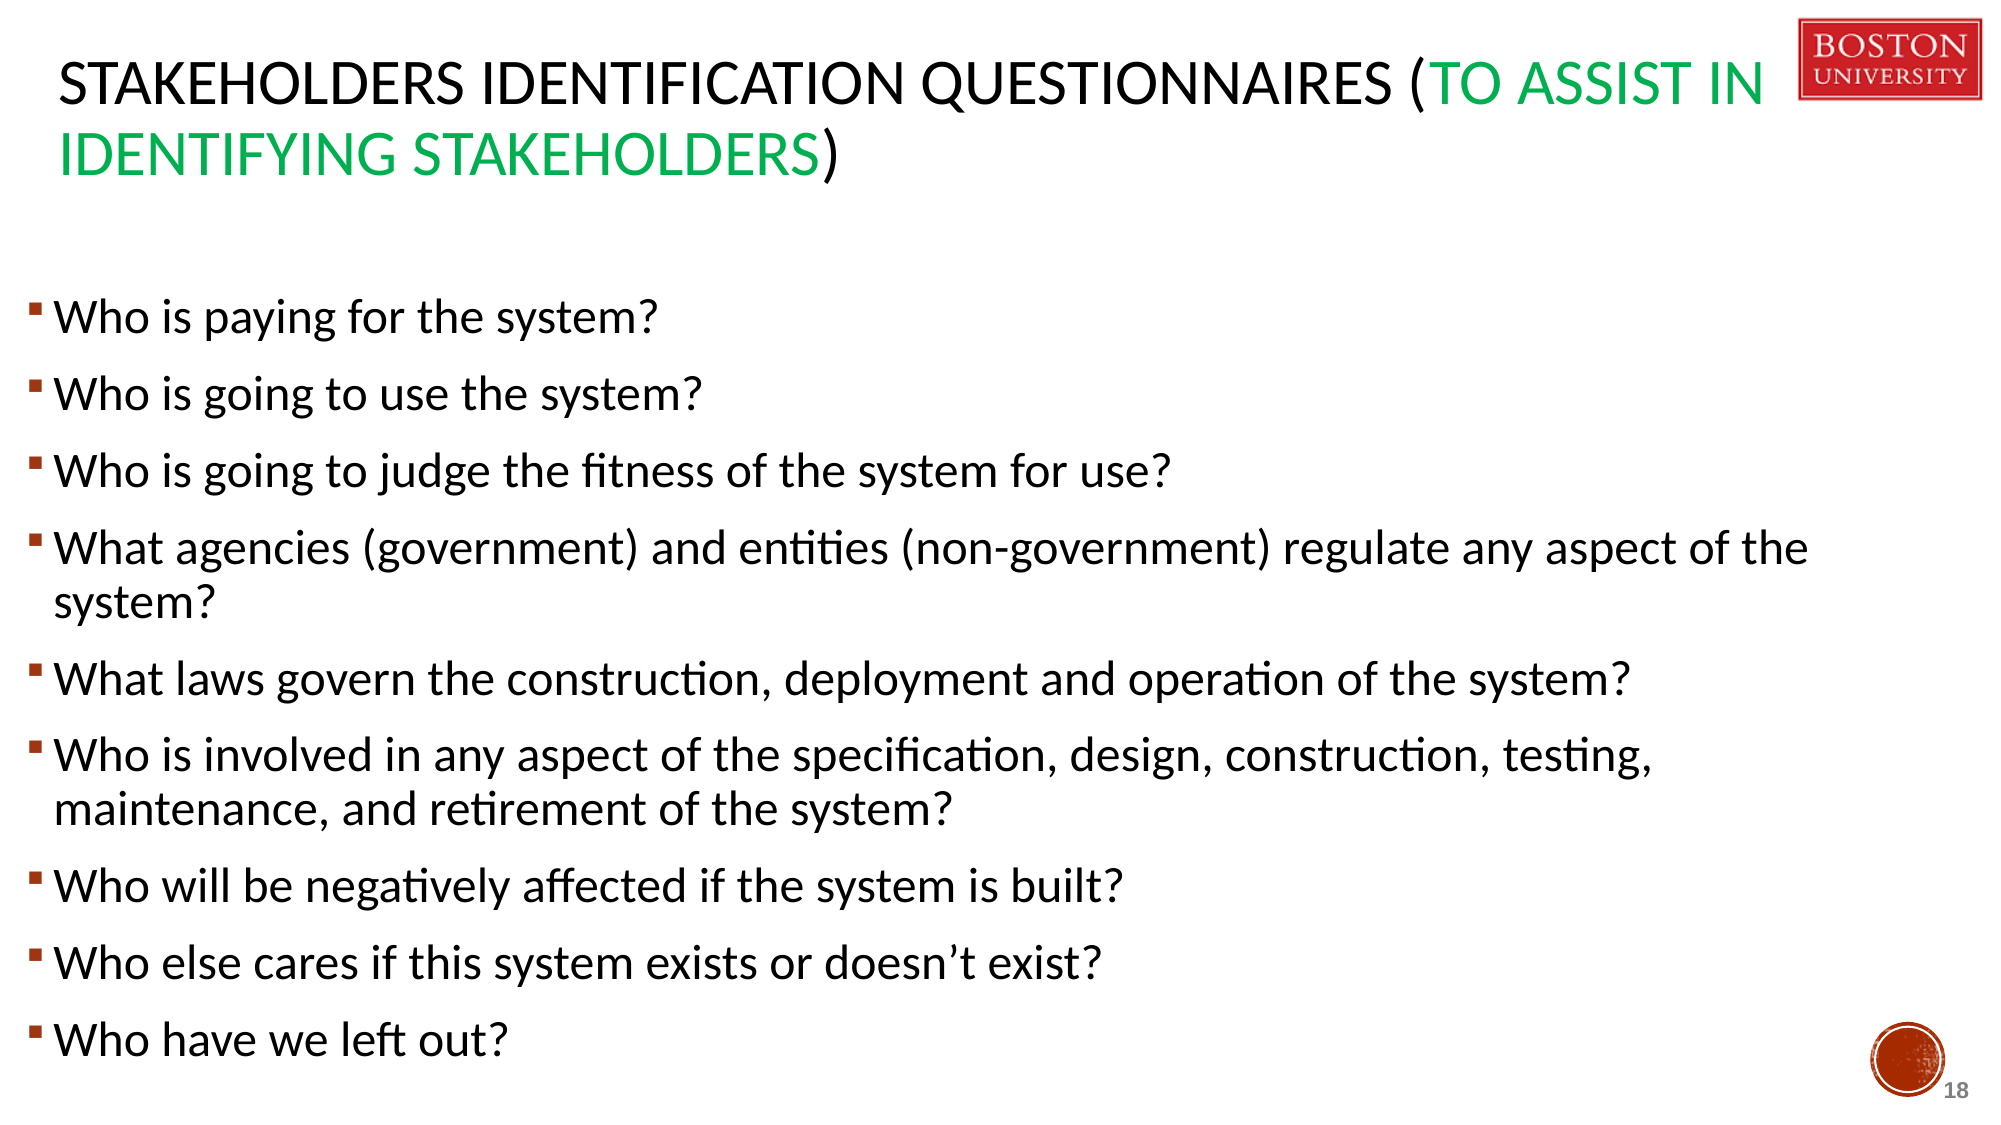

Stakeholders Identification Questionnaires (To assist in identifying stakeholders)
# Identifying Stakeholders: Ask these questions
Who is paying for the system?
Who is going to use the system?
Who is going to judge the fitness of the system for use?
What agencies (government) and entities (non-government) regulate any aspect of the system?
What laws govern the construction, deployment and operation of the system?
Who is involved in any aspect of the specification, design, construction, testing, maintenance, and retirement of the system?
Who will be negatively affected if the system is built?
Who else cares if this system exists or doesn’t exist?
Who have we left out?

18